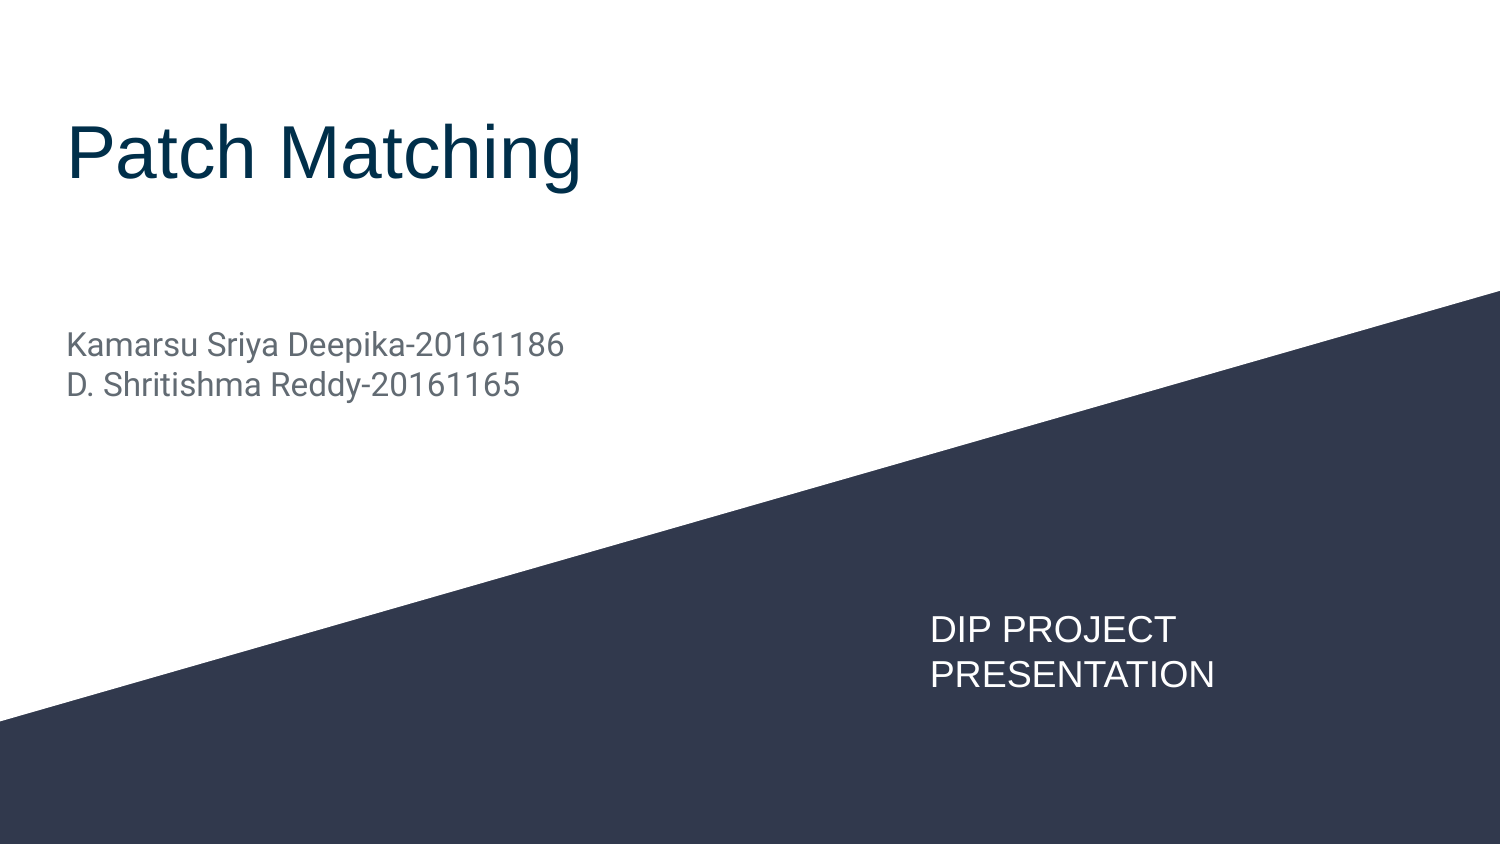

# Patch Matching
Kamarsu Sriya Deepika-20161186
D. Shritishma Reddy-20161165

DIP PROJECT
PRESENTATION